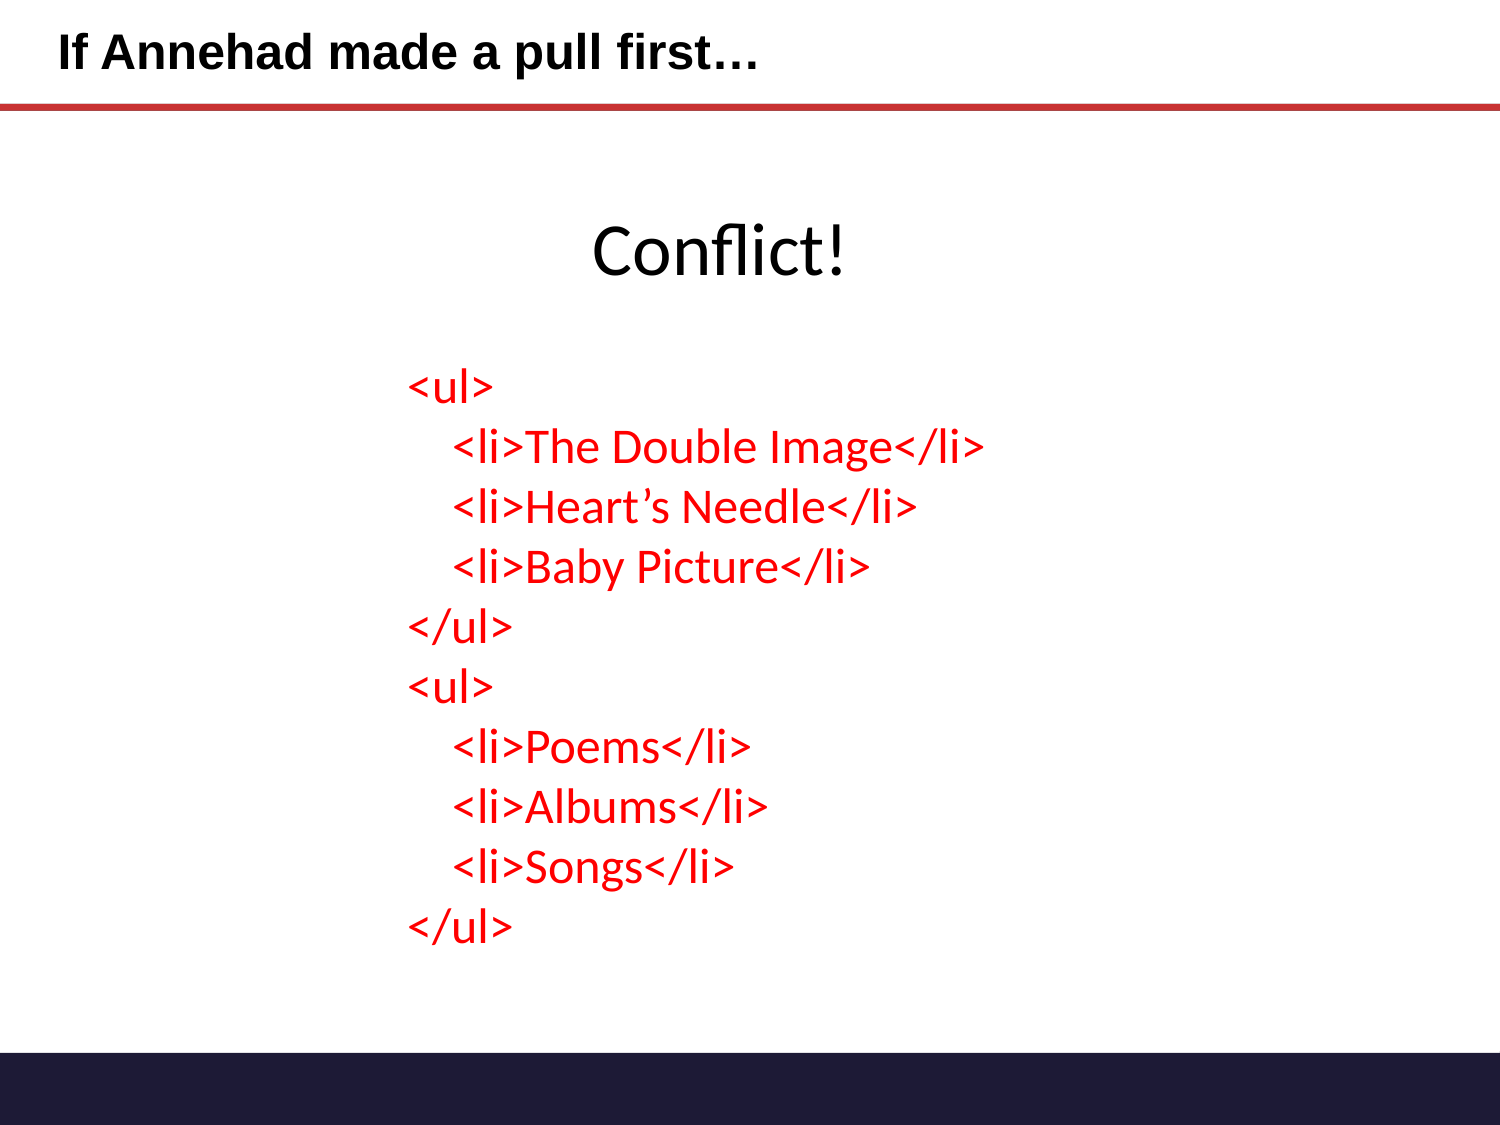

If Annehad made a pull first…
Conflict!
<ul>
    <li>The Double Image</li>
    <li>Heart’s Needle</li>
    <li>Baby Picture</li>
</ul>
<ul>
    <li>Poems</li>
    <li>Albums</li>
    <li>Songs</li>
</ul>